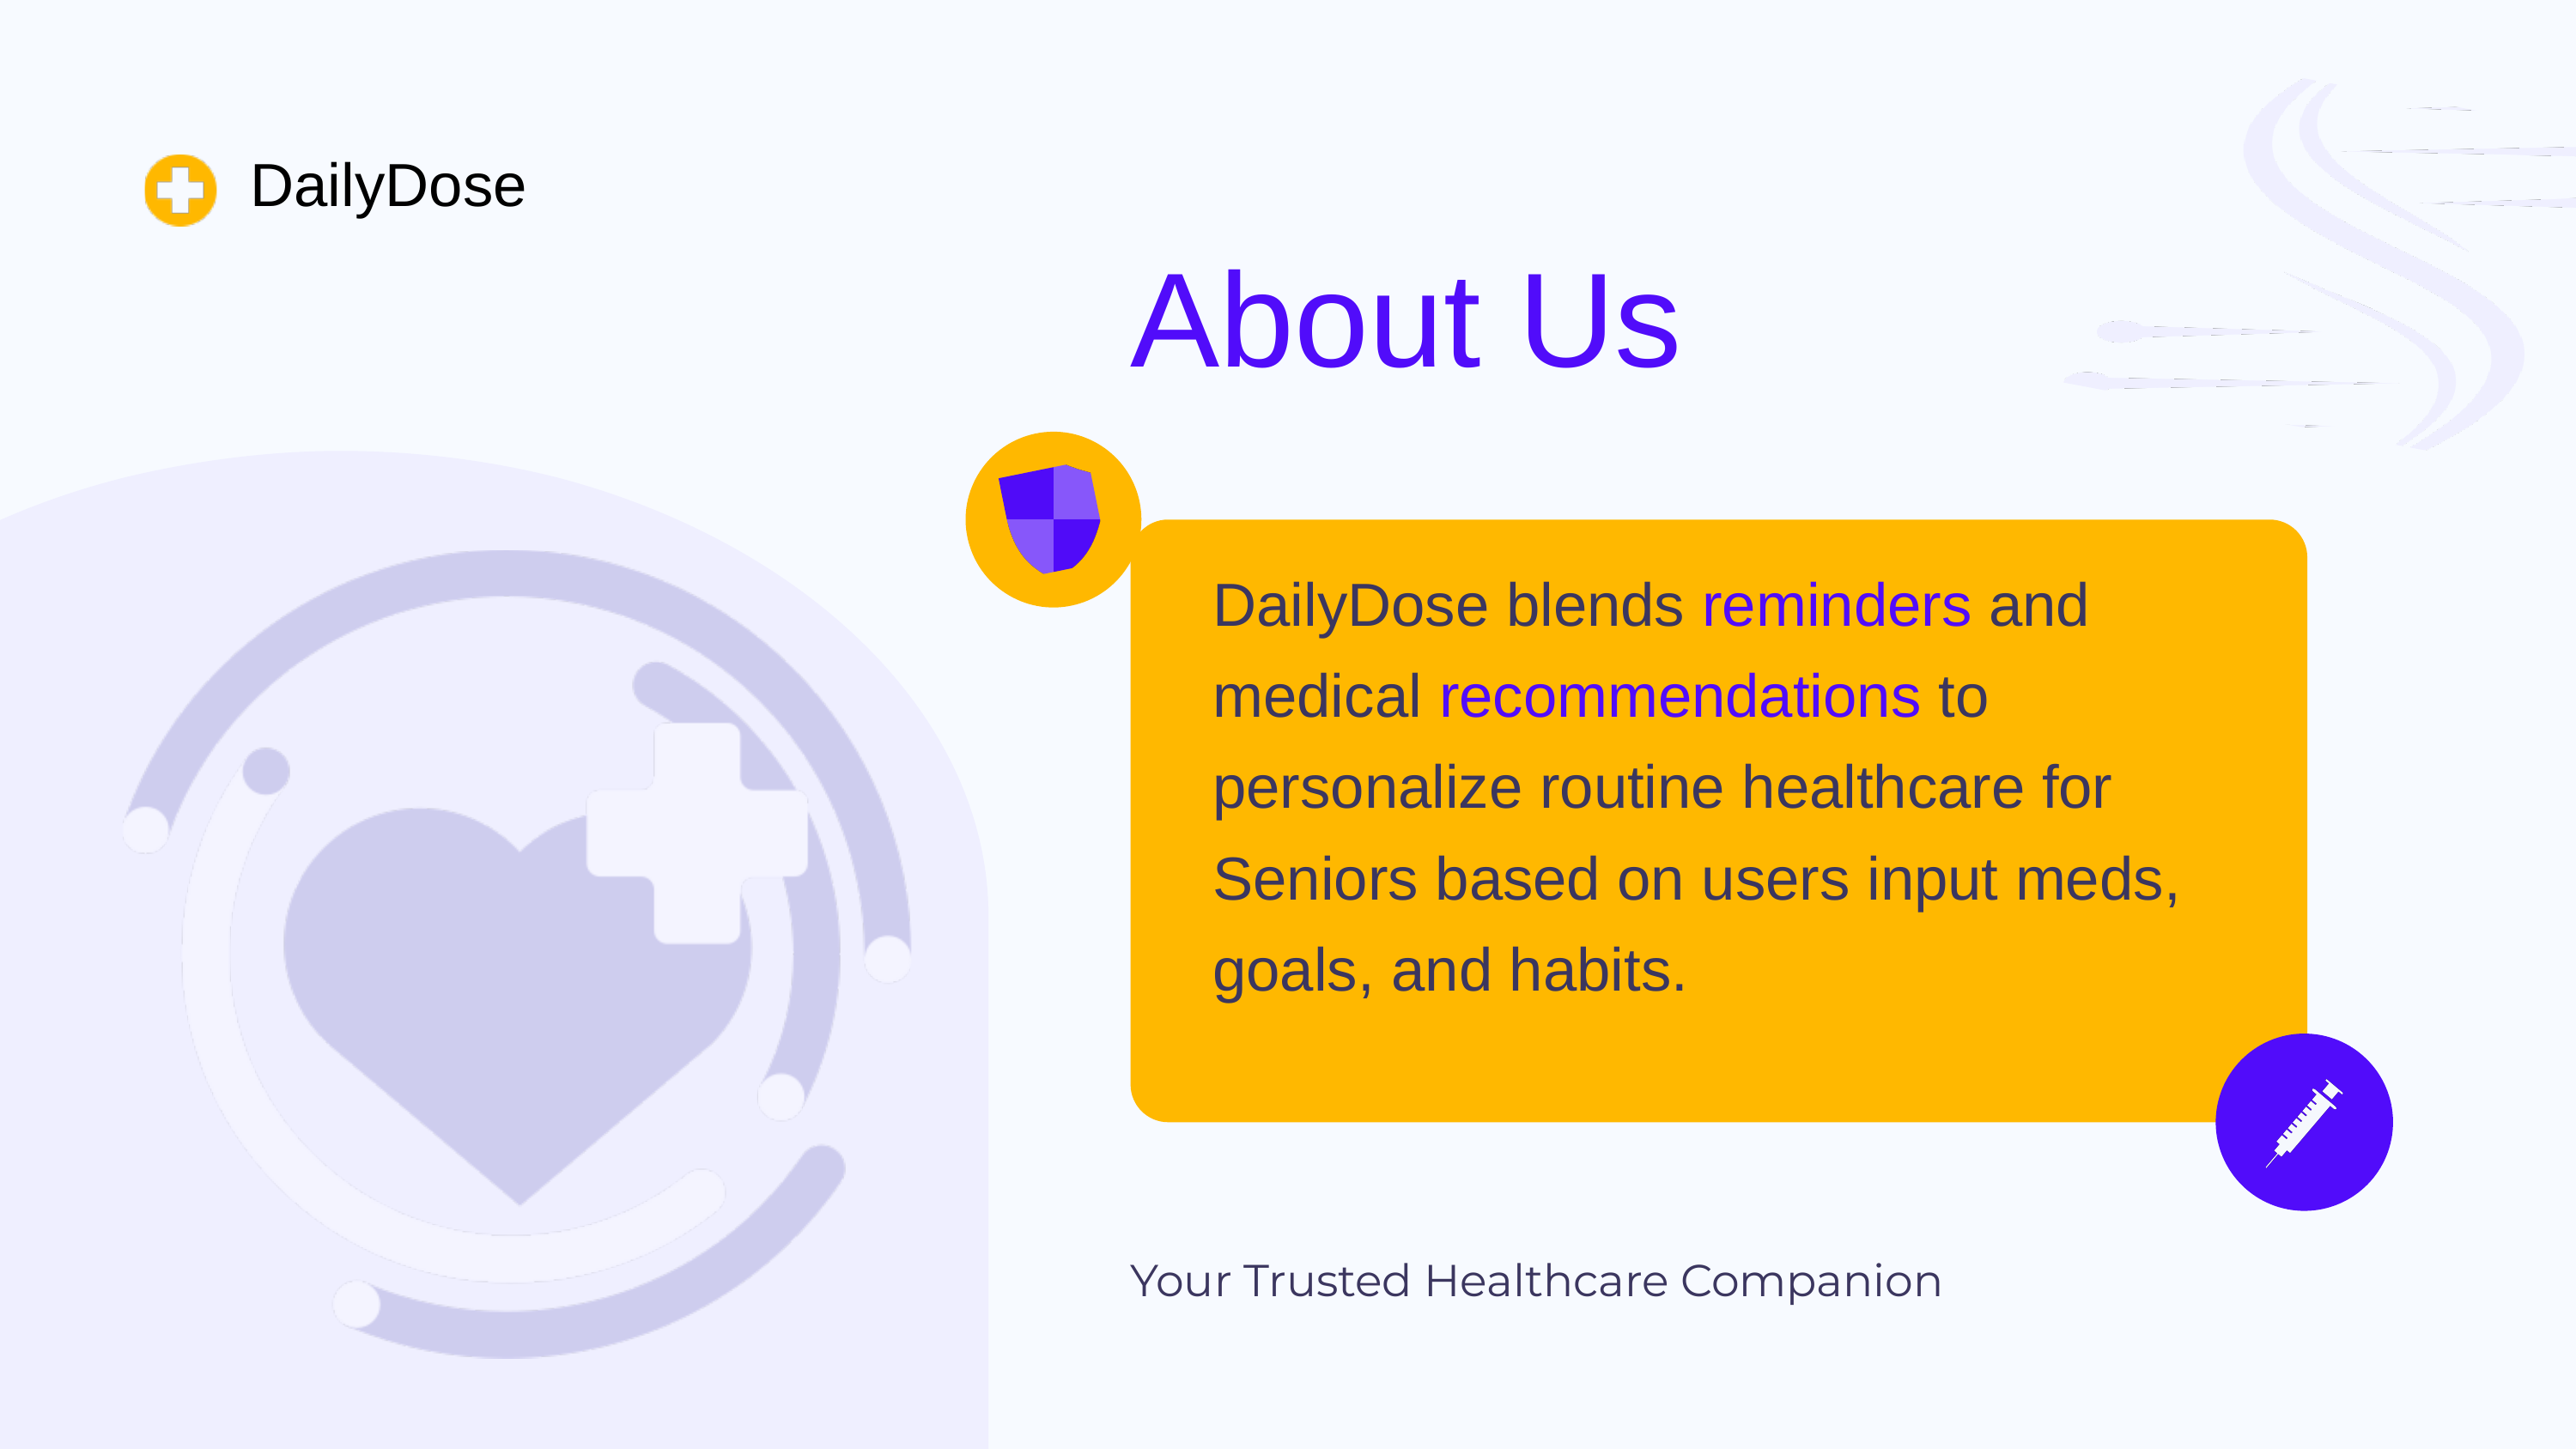

DailyDose

About Us

DailyDose blends reminders and medical recommendations to personalize routine healthcare for Seniors based on users input meds, goals, and habits.

Your Trusted Healthcare Companion